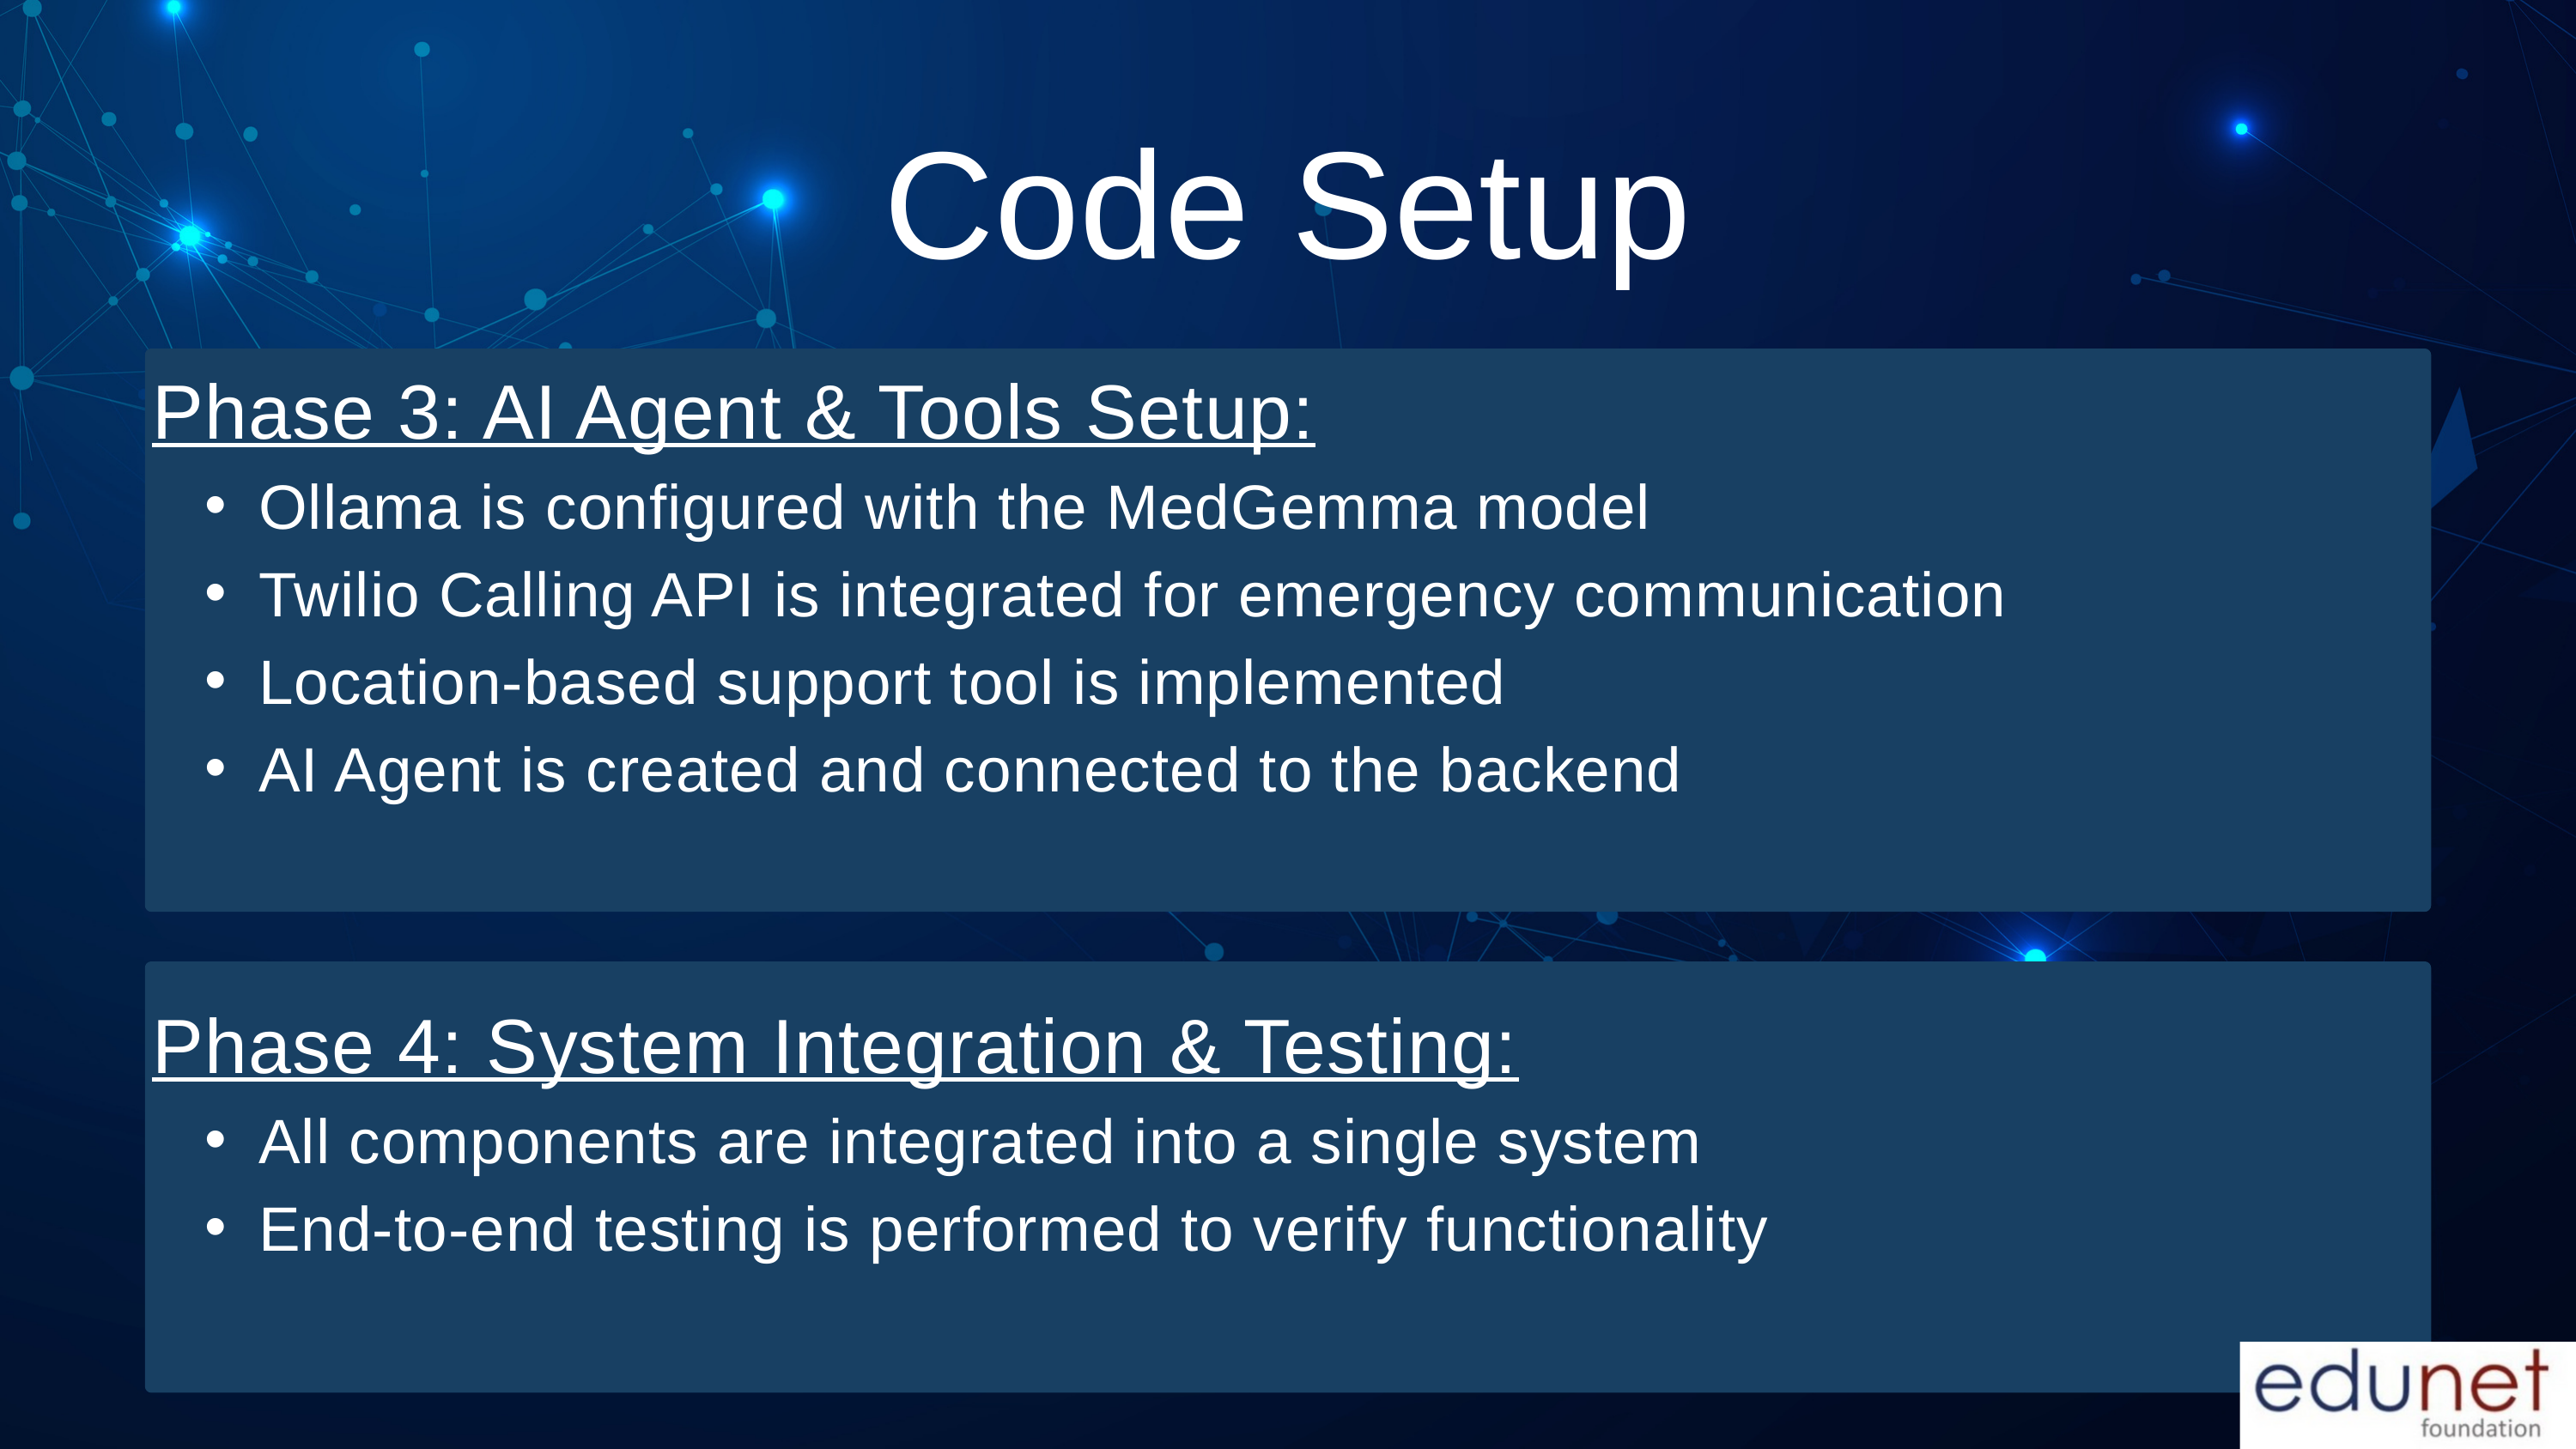

Code Setup

Phase 3: AI Agent & Tools Setup:
Ollama is configured with the MedGemma model
Twilio Calling API is integrated for emergency communication
Location-based support tool is implemented
AI Agent is created and connected to the backend

Phase 4: System Integration & Testing:
All components are integrated into a single system
End-to-end testing is performed to verify functionality